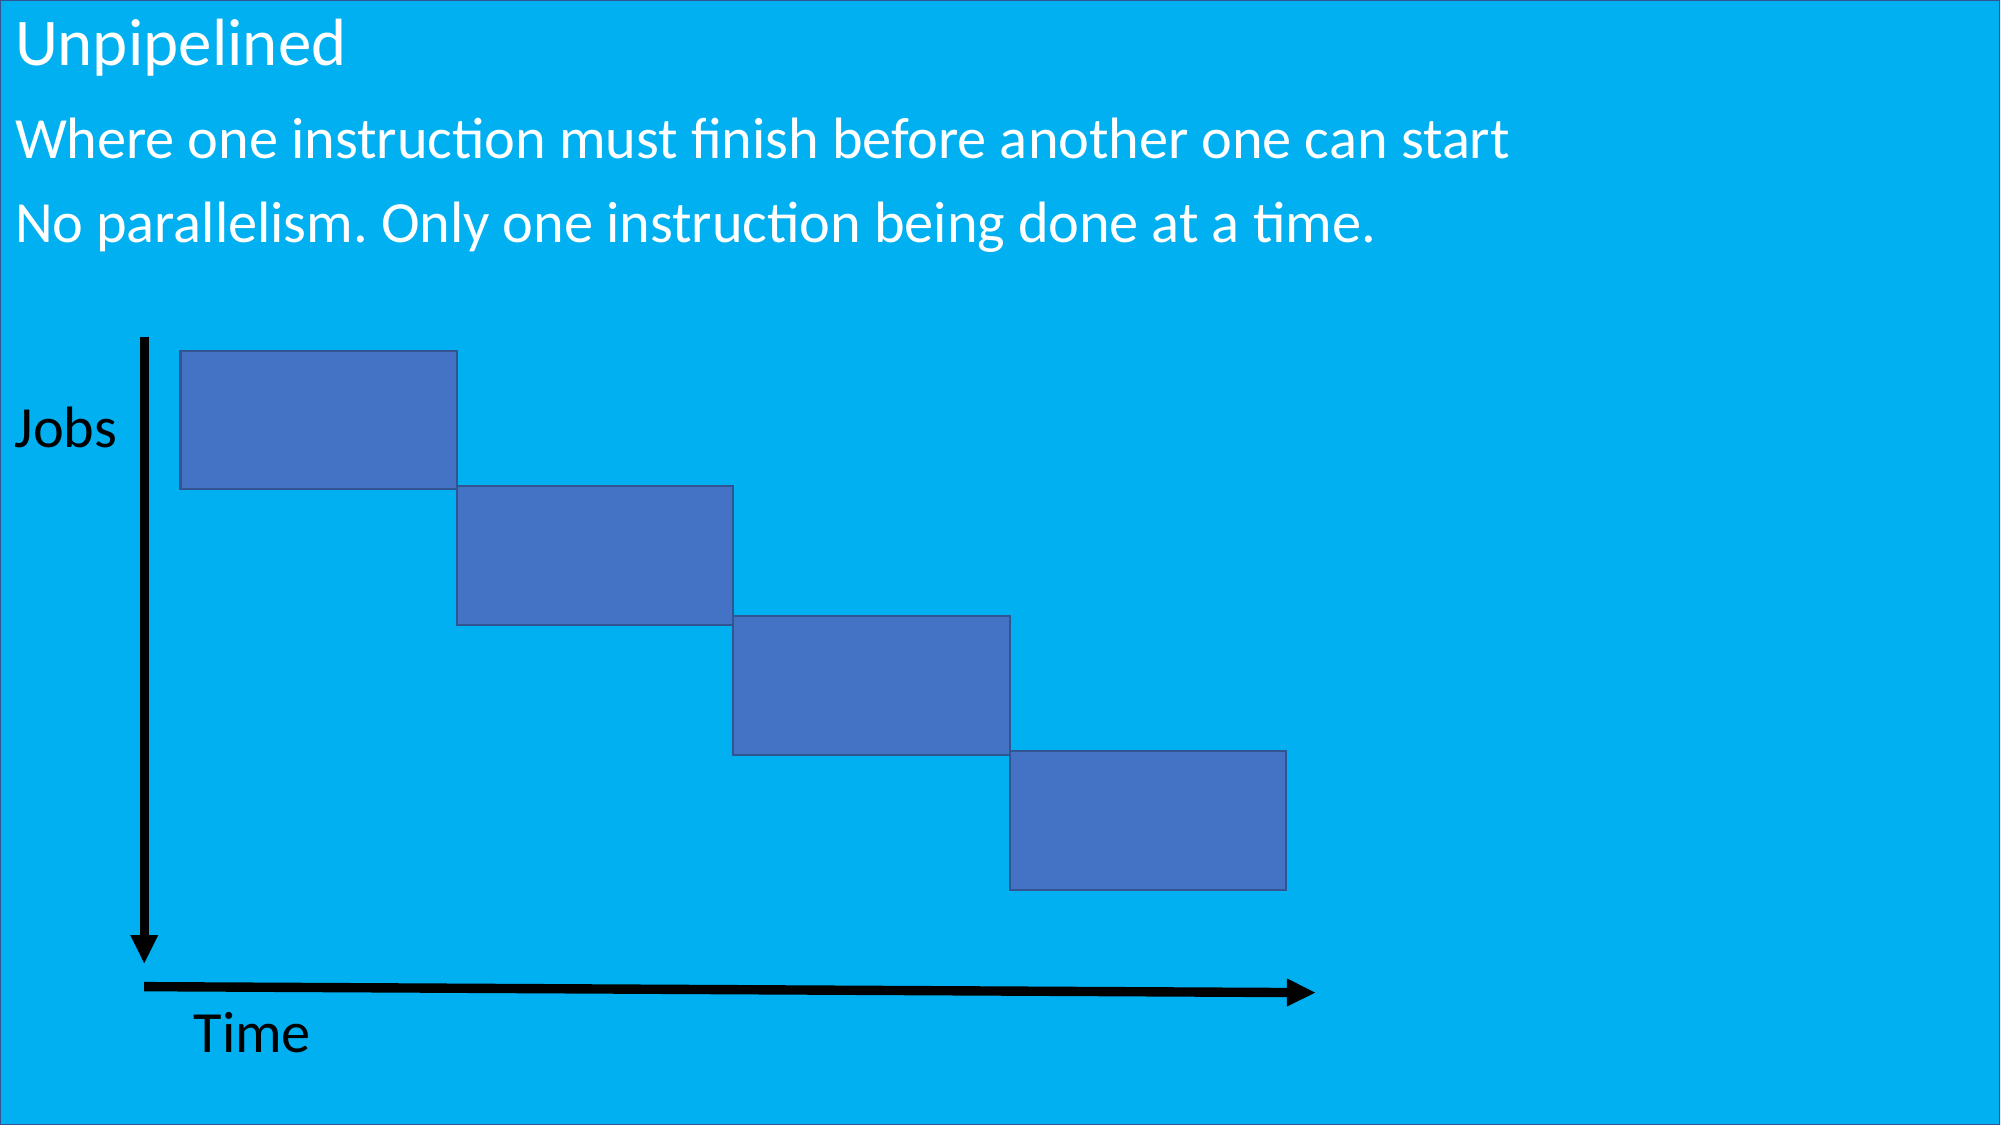

# Unpipelined
Where one instruction must finish before another one can start
No parallelism. Only one instruction being done at a time.
Jobs
Time